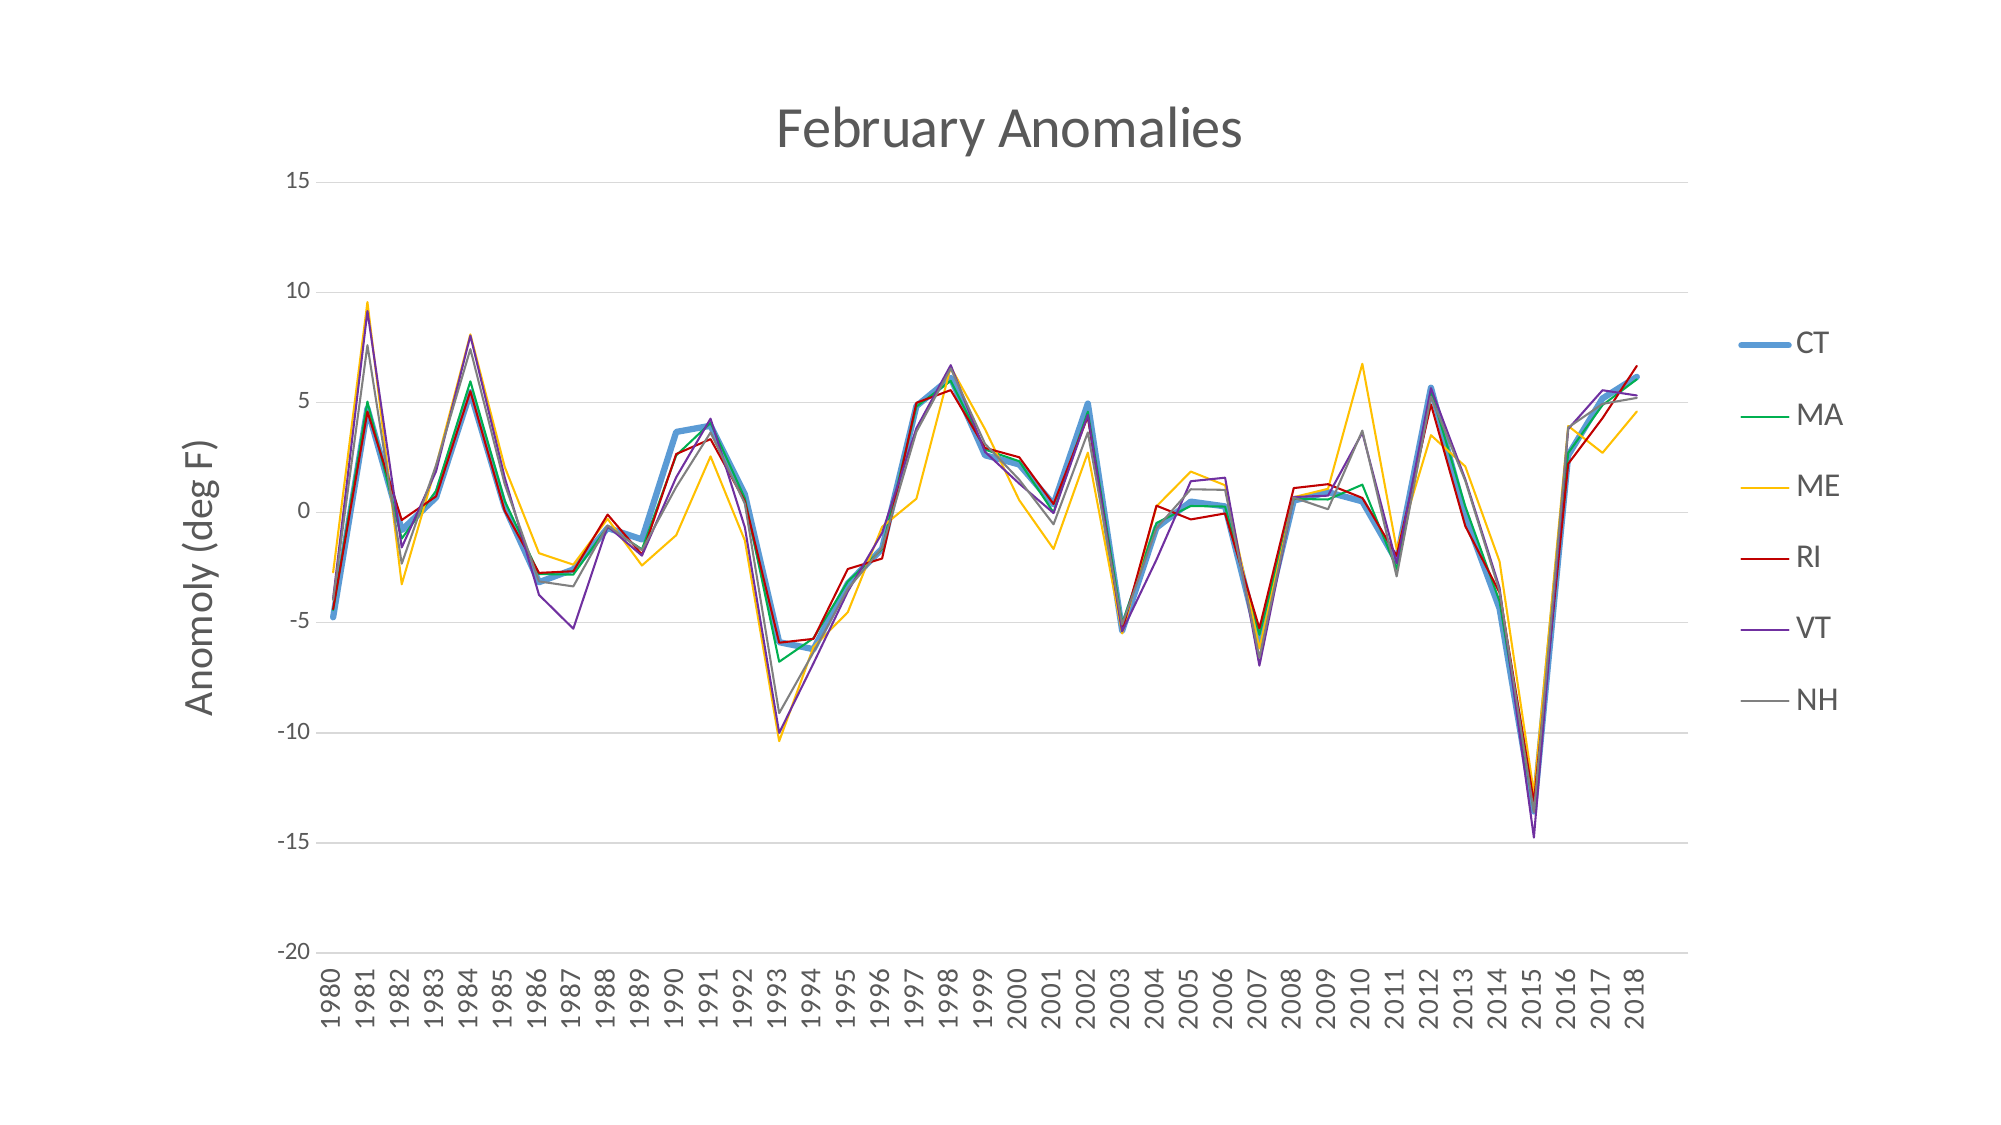

### Chart: February Anomalies

| Category | CT | MA | ME | RI | VT | NH |
|---|---|---|---|---|---|---|
| 1980 | -4.756 | -4.428000000000001 | -2.7139999999999986 | -4.385999999999999 | -3.9029999999999987 | -3.9639999999999986 |
| 1981 | 4.726299999999998 | 5.045299999999994 | 9.5652 | 4.589100000000002 | 9.1582 | 7.609099999999998 |
| 1982 | -0.791400000000003 | -1.1814000000000036 | -3.255600000000001 | -0.335799999999999 | -1.580599999999997 | -2.317800000000002 |
| 1983 | 0.6908999999999956 | 0.991899999999994 | 2.123599999999996 | 0.7393000000000036 | 1.8806000000000047 | 2.155299999999997 |
| 1984 | 5.473199999999991 | 5.965199999999989 | 8.102799999999995 | 5.5144000000000055 | 8.041800000000006 | 7.428399999999996 |
| 1985 | 0.2554999999999943 | 0.5384999999999884 | 2.0819999999999936 | 0.08950000000000458 | 1.6030000000000086 | 1.3014999999999937 |
| 1986 | -3.1622000000000092 | -2.7882000000000104 | -1.8388000000000062 | -2.735399999999995 | -3.7357999999999905 | -3.125400000000006 |
| 1987 | -2.579900000000009 | -2.814900000000012 | -2.3596000000000075 | -2.6602999999999923 | -5.274599999999989 | -3.3523000000000067 |
| 1988 | -0.697600000000012 | -0.6416000000000146 | -0.2804000000000073 | -0.08519999999998973 | -0.613399999999988 | -0.5792000000000108 |
| 1989 | -1.2153000000000134 | -1.6683000000000163 | -2.40120000000001 | -1.9100999999999893 | -1.9521999999999835 | -1.70610000000001 |
| 1990 | 3.6669999999999874 | 2.6049999999999827 | -1.0220000000000127 | 2.66500000000001 | 1.609000000000016 | 1.1669999999999874 |
| 1991 | 3.949299999999983 | 4.078299999999981 | 2.5571999999999875 | 3.340100000000014 | 4.270200000000017 | 3.640099999999986 |
| 1992 | 0.8315999999999839 | 0.6515999999999771 | -1.2636000000000145 | 0.5152000000000143 | -0.6685999999999801 | 0.4131999999999856 |
| 1993 | -5.886100000000017 | -6.775100000000023 | -10.384400000000015 | -5.909699999999987 | -10.00739999999998 | -9.113700000000016 |
| 1994 | -6.203800000000019 | -5.701800000000027 | -6.105200000000016 | -5.734599999999983 | -6.8461999999999765 | -6.340600000000016 |
| 1995 | -3.2215000000000202 | -3.1285000000000274 | -4.526000000000018 | -2.559499999999982 | -3.584999999999976 | -3.467500000000019 |
| 1996 | -1.6392000000000237 | -1.655200000000029 | -0.6468000000000202 | -2.084399999999981 | -0.9237999999999751 | -1.594400000000018 |
| 1997 | 4.843099999999975 | 4.818099999999969 | 0.6323999999999792 | 4.990700000000018 | 3.8374000000000272 | 3.678699999999978 |
| 1998 | 6.125399999999978 | 5.99139999999997 | 6.611599999999978 | 5.565800000000021 | 6.698600000000031 | 6.551799999999979 |
| 1999 | 2.607699999999973 | 2.864699999999967 | 3.790799999999976 | 2.9409000000000205 | 2.7598000000000305 | 3.1248999999999754 |
| 2000 | 2.189999999999973 | 2.3379999999999654 | 0.5699999999999754 | 2.516000000000023 | 1.3210000000000335 | 1.4979999999999762 |
| 2001 | 0.37229999999997077 | 0.011299999999963006 | -1.6508000000000251 | 0.3911000000000229 | -0.01779999999996562 | -0.528900000000025 |
| 2002 | 4.954599999999971 | 4.584599999999959 | 2.728399999999972 | 4.366200000000024 | 4.443400000000036 | 3.644199999999973 |
| 2003 | -5.363100000000031 | -5.04210000000004 | -5.492400000000028 | -5.358699999999974 | -5.395399999999963 | -5.0827000000000275 |
| 2004 | -0.6808000000000334 | -0.4688000000000443 | 0.2867999999999711 | 0.31640000000002644 | -2.134199999999961 | -0.7096000000000302 |
| 2005 | 0.5014999999999645 | 0.3044999999999547 | 1.8659999999999712 | -0.30849999999997024 | 1.4270000000000422 | 1.0634999999999692 |
| 2006 | 0.28379999999996386 | 0.277799999999953 | 1.2451999999999686 | -0.033399999999968344 | 1.5882000000000431 | 1.036599999999968 |
| 2007 | -5.933900000000037 | -5.5489000000000495 | -6.175600000000033 | -5.25829999999997 | -6.950599999999955 | -6.590300000000033 |
| 2008 | 0.5483999999999618 | 0.6243999999999517 | 0.703599999999966 | 1.1168000000000333 | 0.7106000000000456 | 0.6827999999999648 |
| 2009 | 0.930699999999959 | 0.5976999999999499 | 1.0827999999999633 | 1.2919000000000338 | 0.7718000000000487 | 0.1558999999999635 |
| 2010 | 0.512999999999959 | 1.2709999999999475 | 6.761999999999965 | 0.6670000000000336 | 3.633000000000049 | 3.7289999999999637 |
| 2011 | -2.2047000000000416 | -2.555700000000055 | -1.6588000000000385 | -1.9578999999999631 | -2.305799999999948 | -2.897900000000039 |
| 2012 | 5.677599999999956 | 5.517599999999945 | 3.5203999999999596 | 4.91720000000004 | 5.6554000000000535 | 5.275199999999959 |
| 2013 | -0.14010000000004652 | 0.2908999999999402 | 2.0995999999999597 | -0.6076999999999622 | 1.5166000000000537 | 1.4482999999999606 |
| 2014 | -4.357800000000047 | -4.035800000000059 | -2.2212000000000423 | -3.632599999999961 | -3.4221999999999433 | -3.5786000000000406 |
| 2015 | -13.575500000000048 | -13.562500000000062 | -12.742000000000044 | -13.15749999999996 | -14.760999999999942 | -13.605500000000044 |
| 2016 | 2.60679999999995 | 2.710799999999935 | 3.9371999999999545 | 2.2176000000000435 | 3.800200000000057 | 3.867599999999957 |
| 2017 | 5.18909999999995 | 4.884099999999936 | 2.716399999999954 | 4.292700000000046 | 5.561400000000059 | 4.9406999999999535 |
| 2018 | 6.171399999999949 | 6.05739999999993 | 4.595599999999955 | 6.667800000000046 | 5.322600000000062 | 5.213799999999953 |
|  | None | None | None | None | None | None |